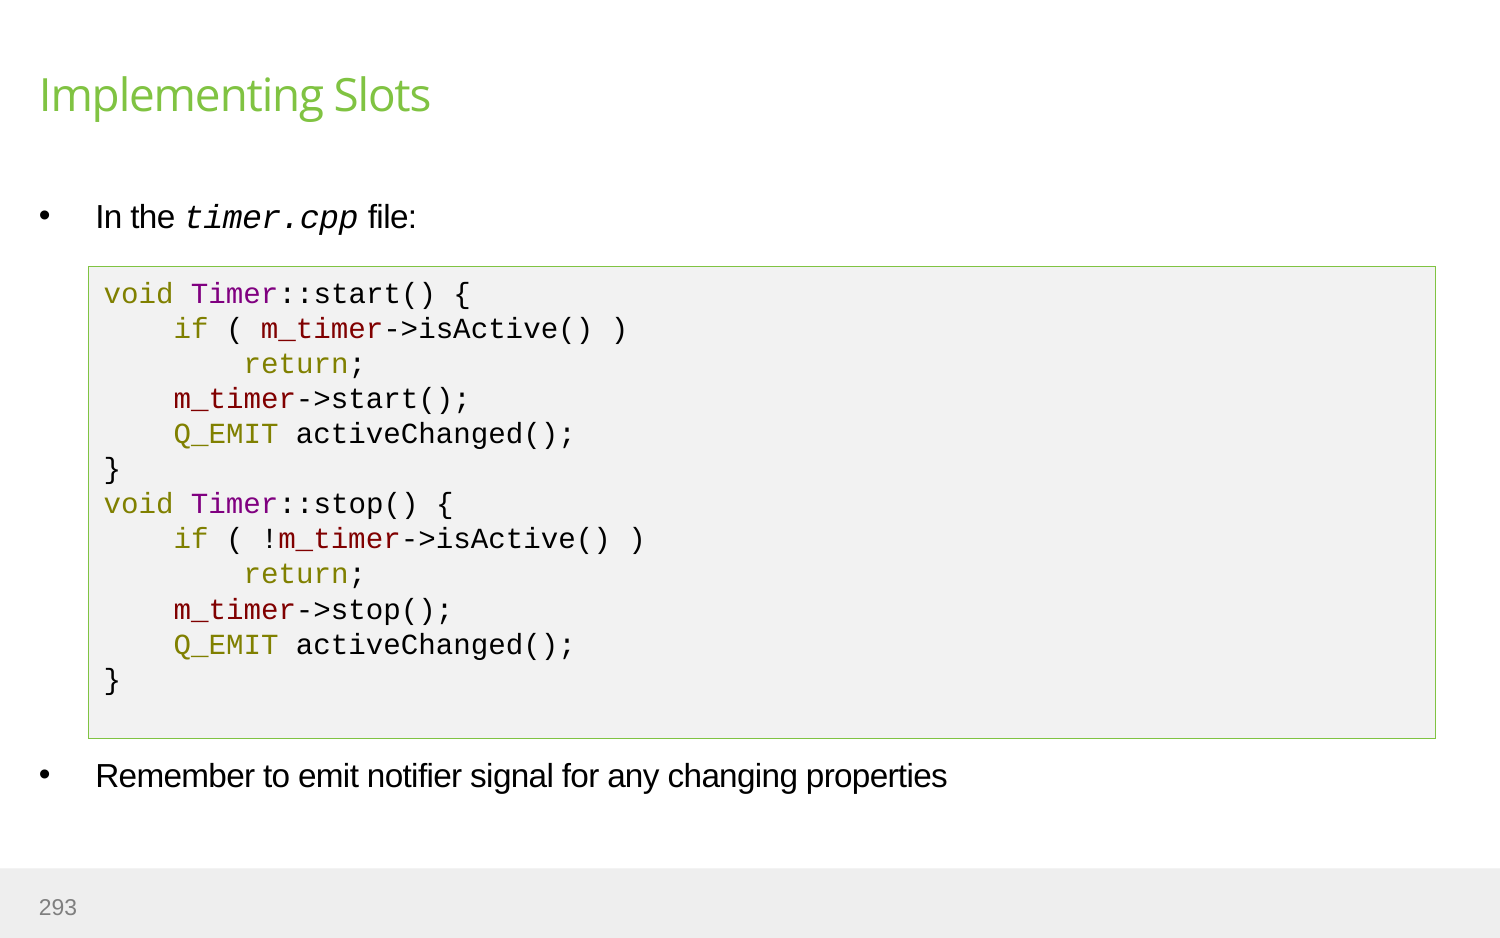

# Implementing Slots
In the timer.cpp file:

Remember to emit notifier signal for any changing properties
void Timer::start() {
    if ( m_timer->isActive() )
        return;
    m_timer->start();
    Q_EMIT activeChanged();
}
void Timer::stop() {
    if ( !m_timer->isActive() )
        return;
    m_timer->stop();
    Q_EMIT activeChanged();
}
293